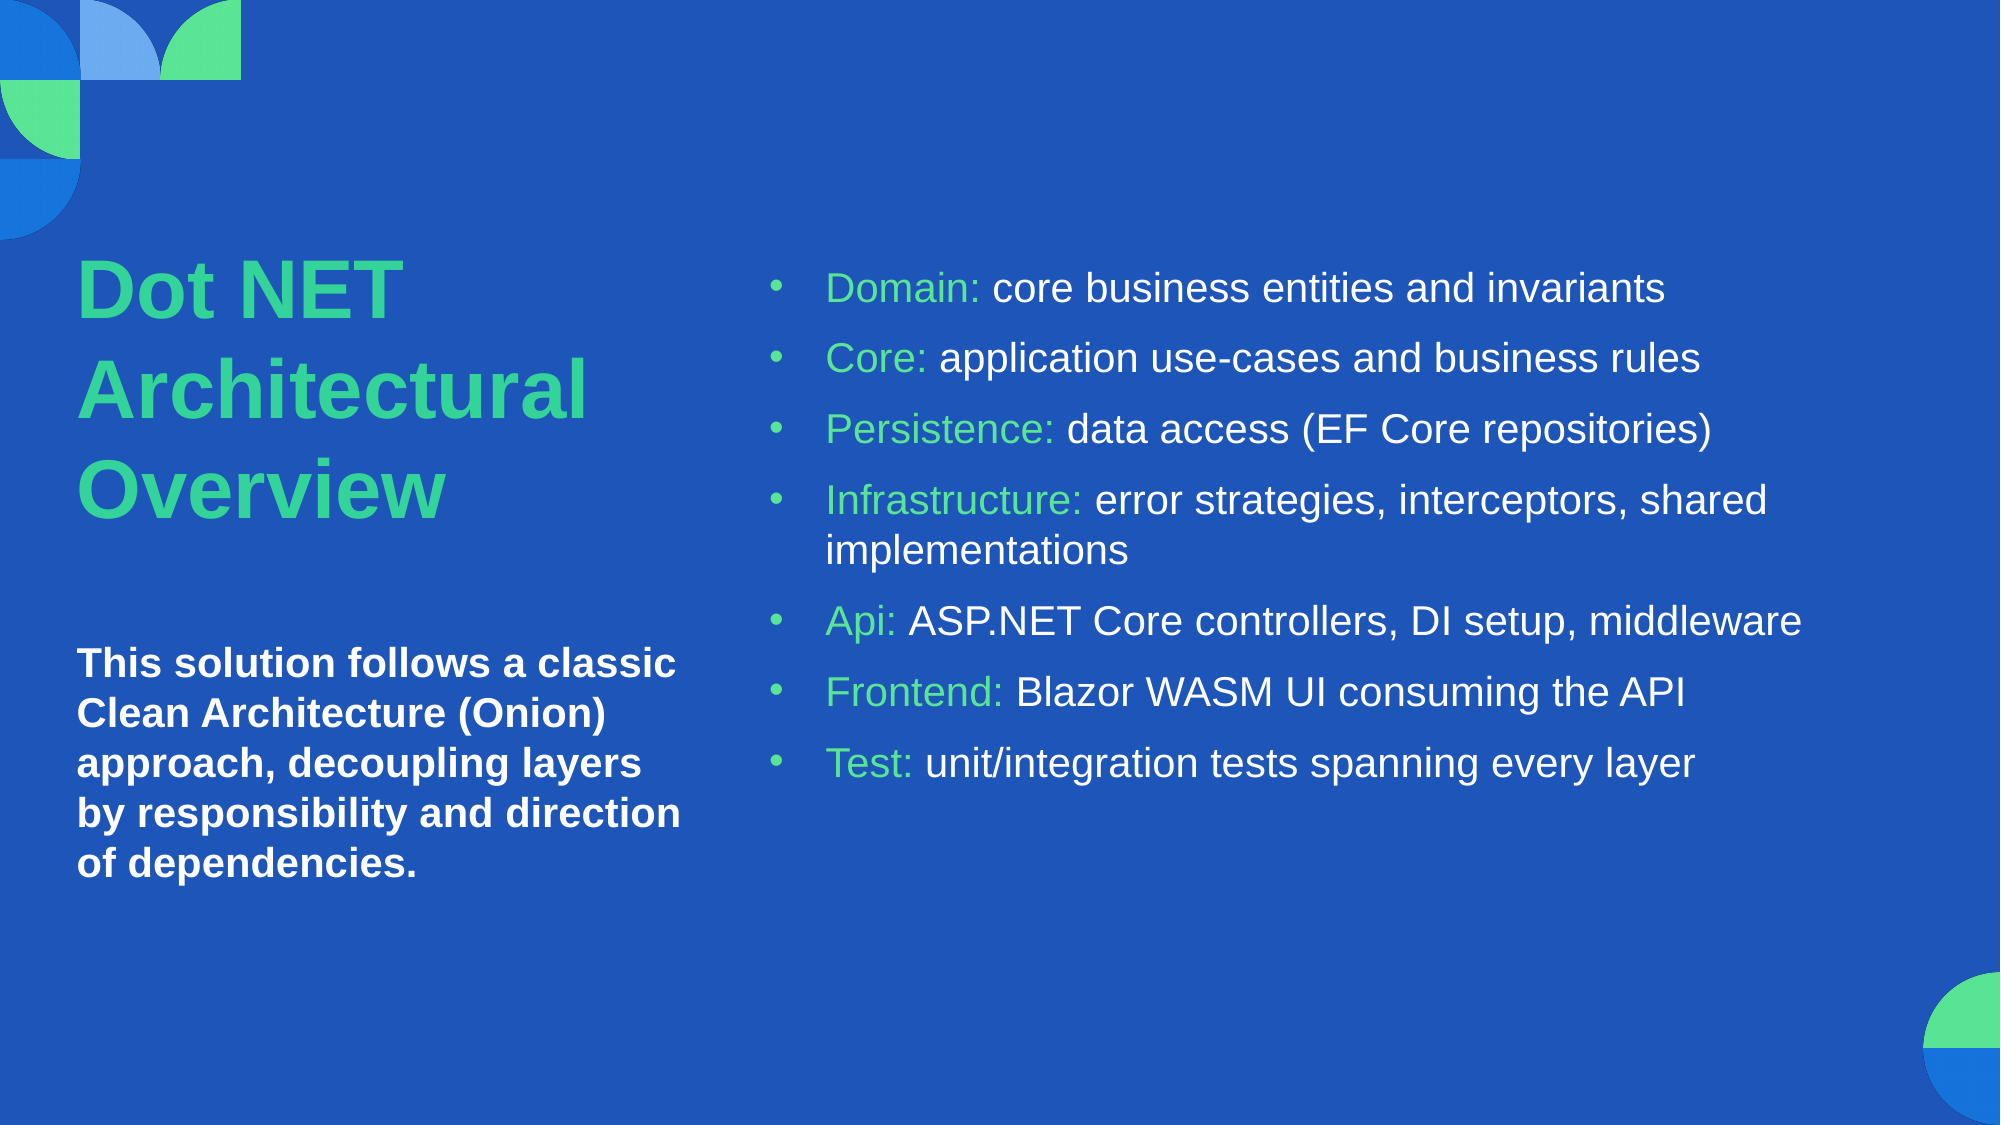

# Dot NET Architectural Overview This solution follows a classic Clean Architecture (Onion) approach, decoupling layers by responsibility and direction of dependencies.
Domain: core business entities and invariants
Core: application use-cases and business rules
Persistence: data access (EF Core repositories)
Infrastructure: error strategies, interceptors, shared implementations
Api: ASP.NET Core controllers, DI setup, middleware
Frontend: Blazor WASM UI consuming the API
Test: unit/integration tests spanning every layer